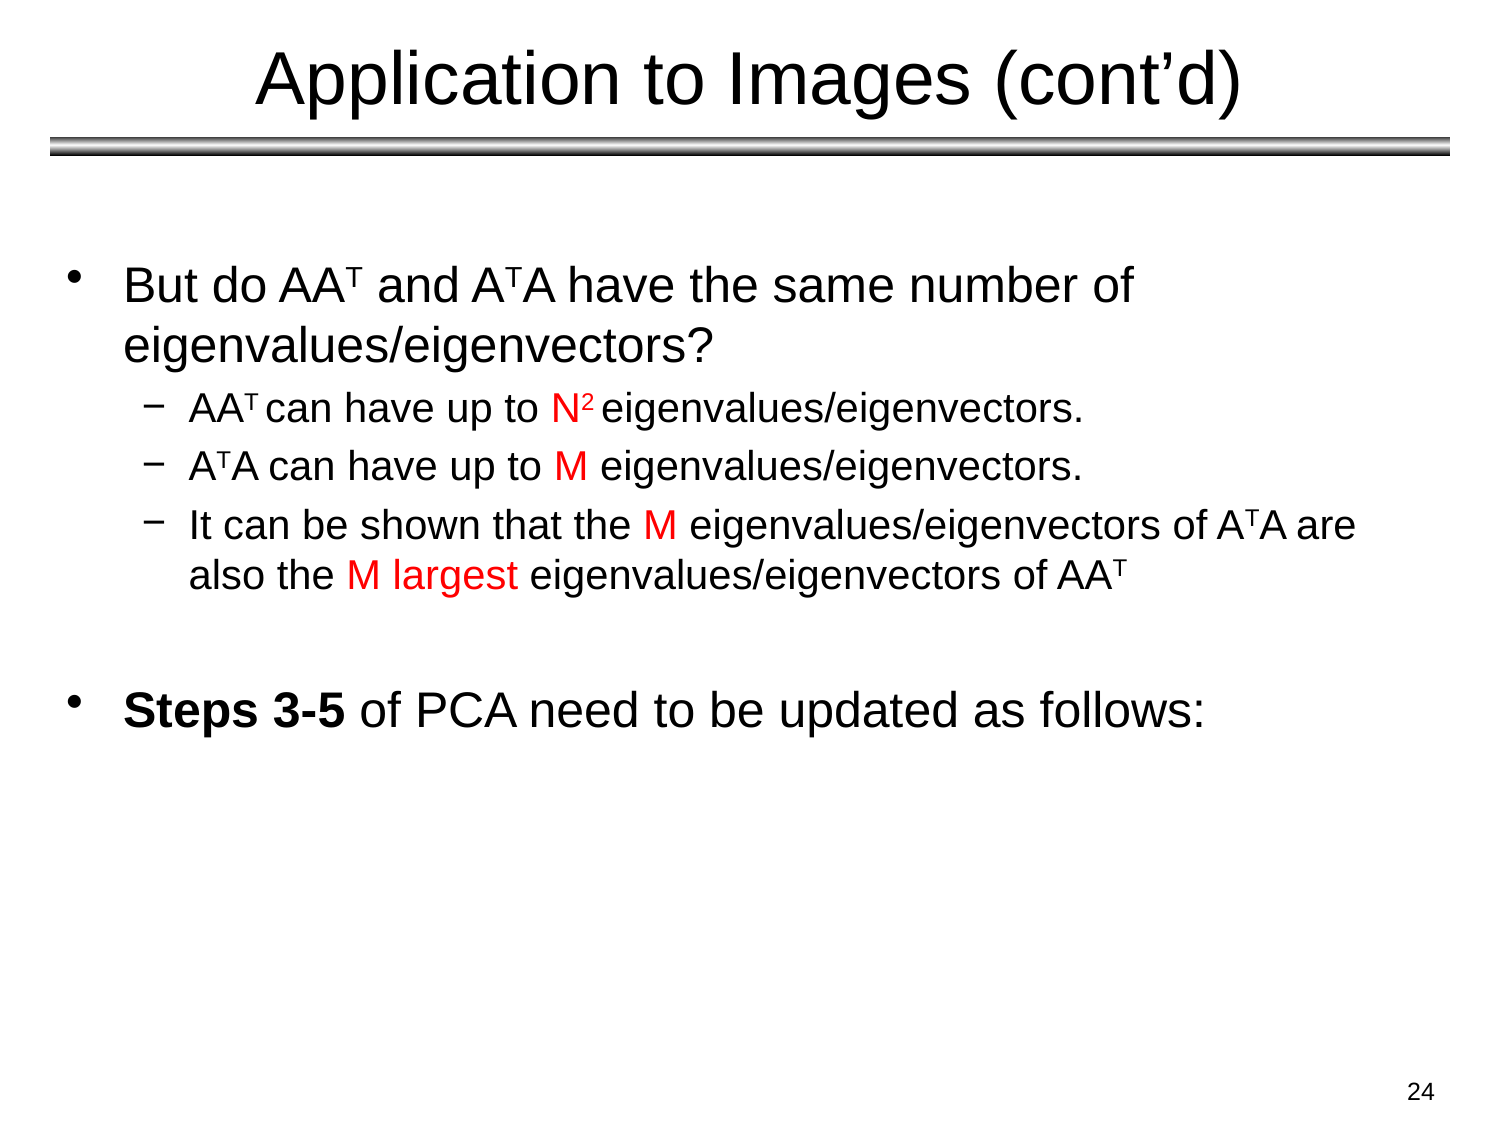

# Application to Images (cont’d)

But do AAT and ATA have the same number of eigenvalues/eigenvectors?
AAT can have up to N2 eigenvalues/eigenvectors.
ATA can have up to M eigenvalues/eigenvectors.
It can be shown that the M eigenvalues/eigenvectors of ATA are also the M largest eigenvalues/eigenvectors of AAT

Steps 3-5 of PCA need to be updated as follows:
24